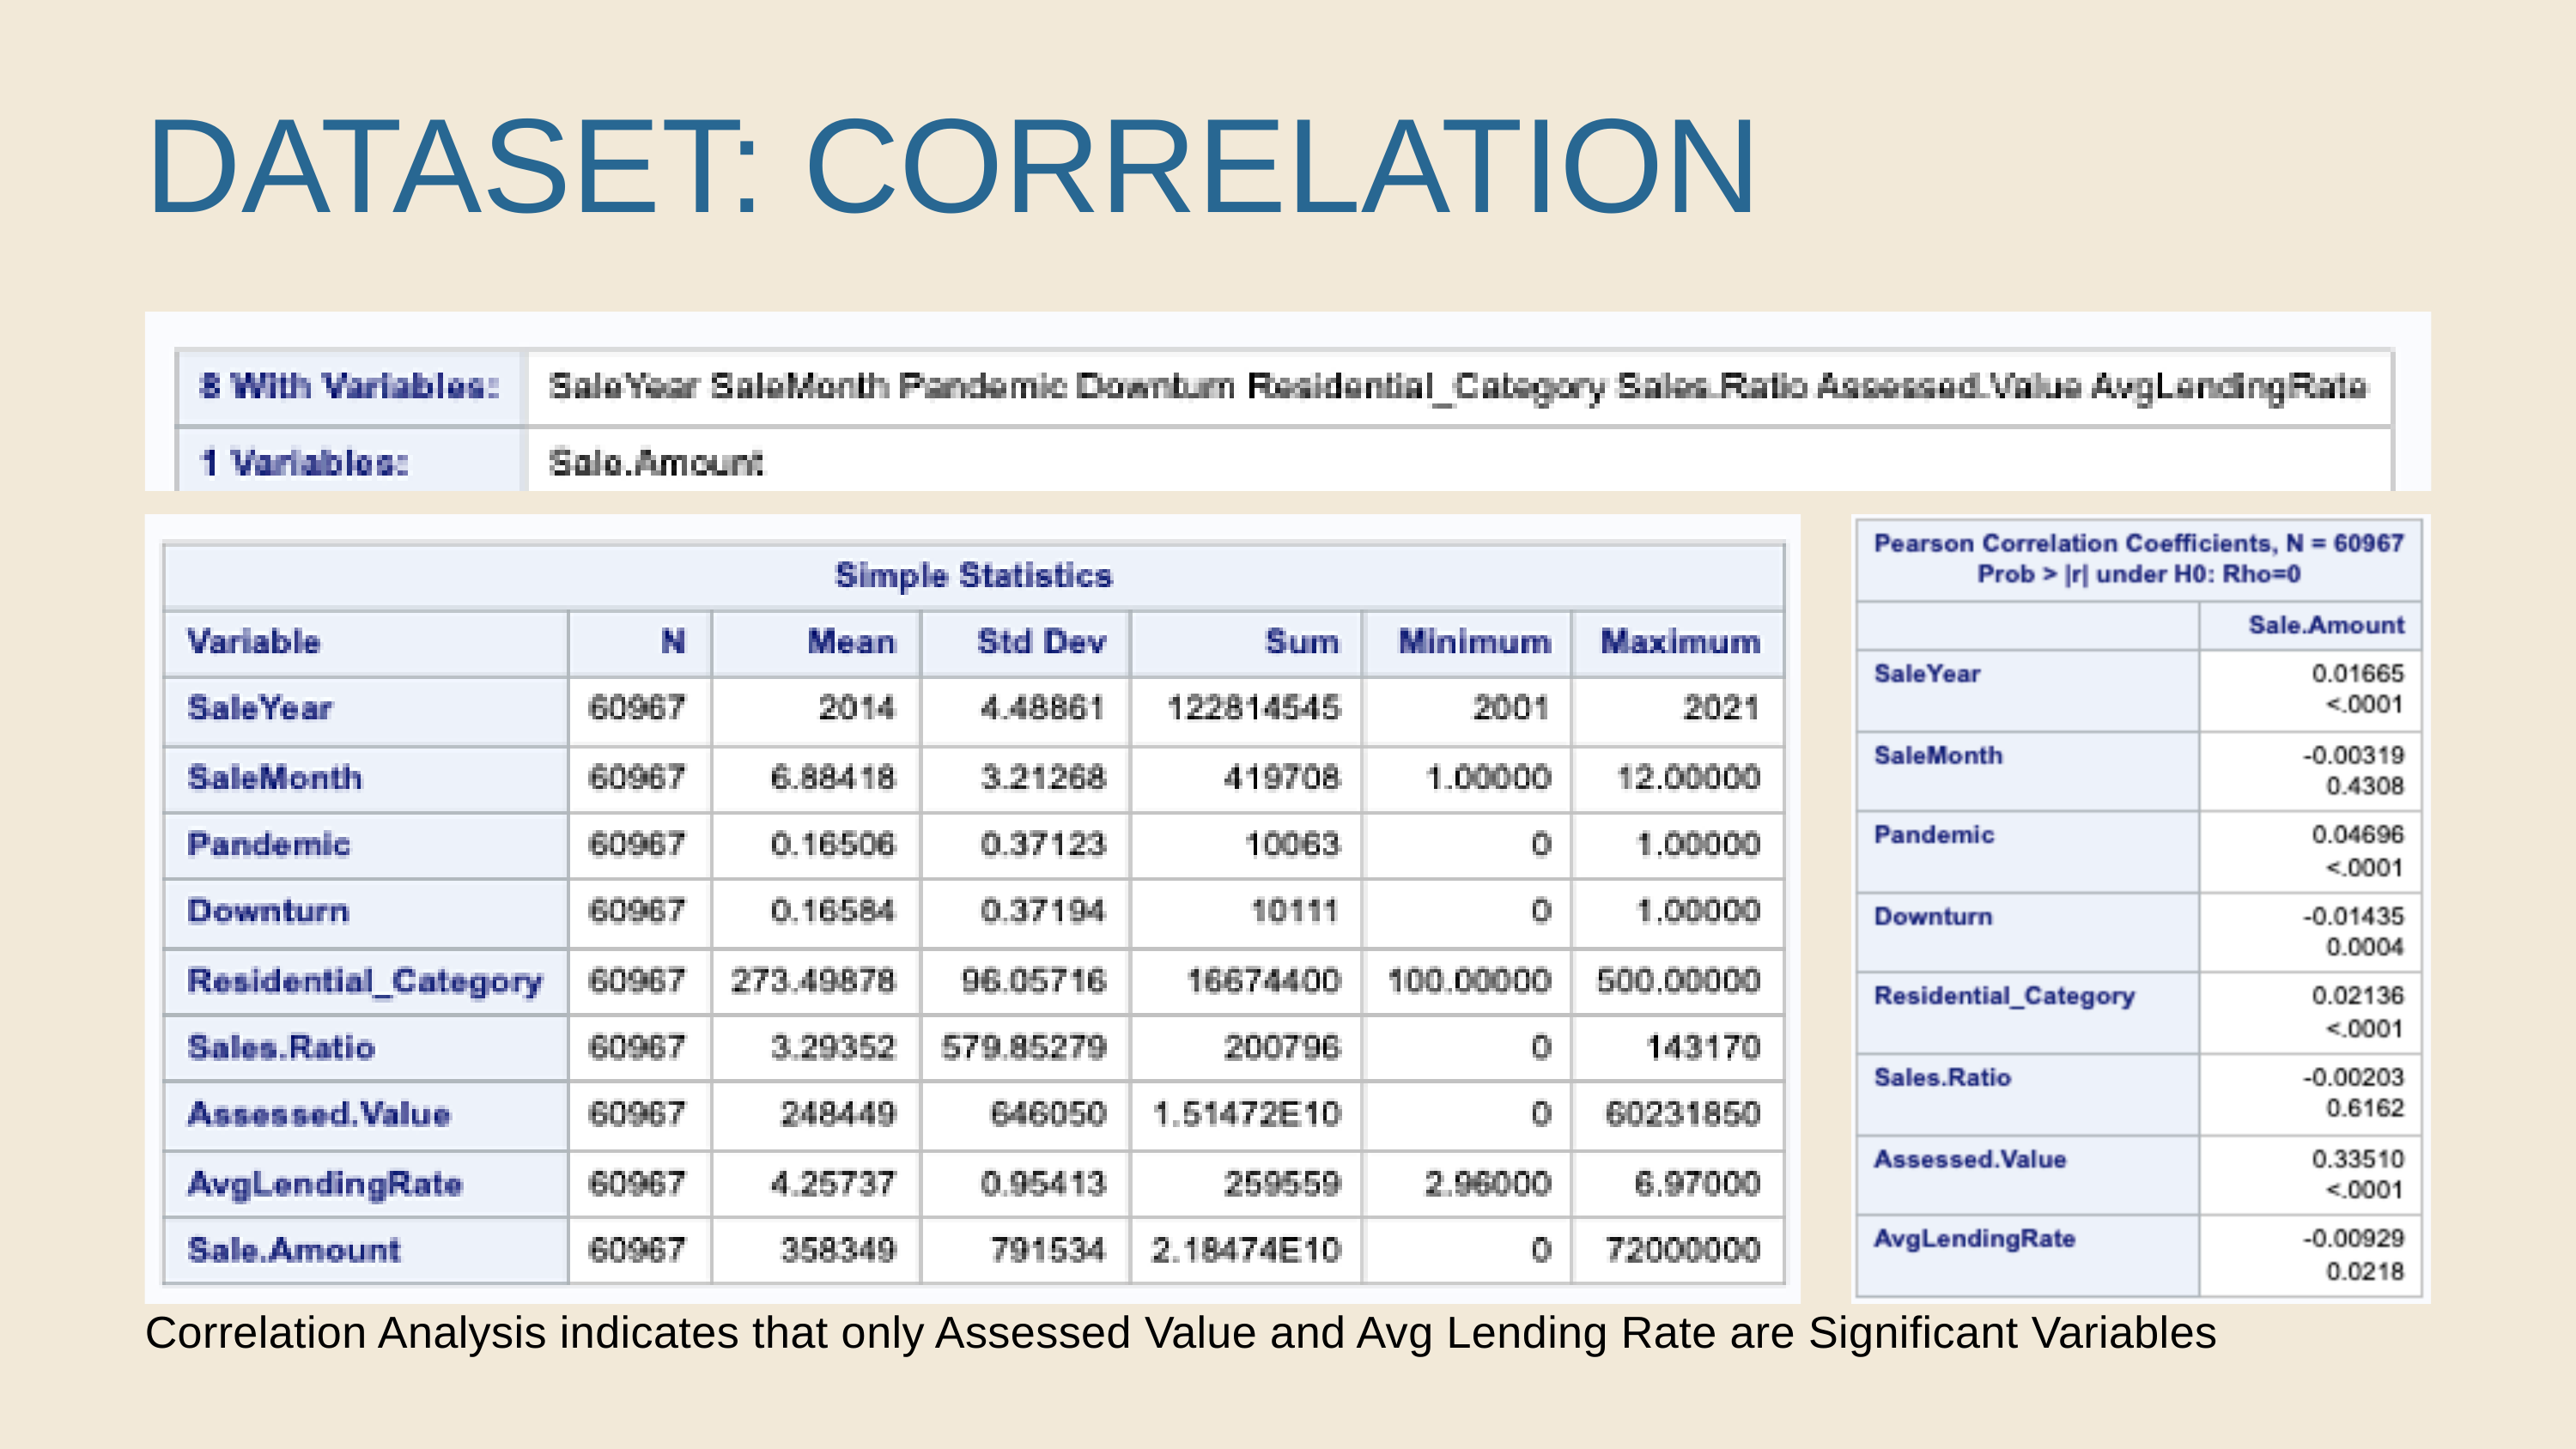

DATASET: CORRELATION

Correlation Analysis indicates that only Assessed Value and Avg Lending Rate are Significant Variables